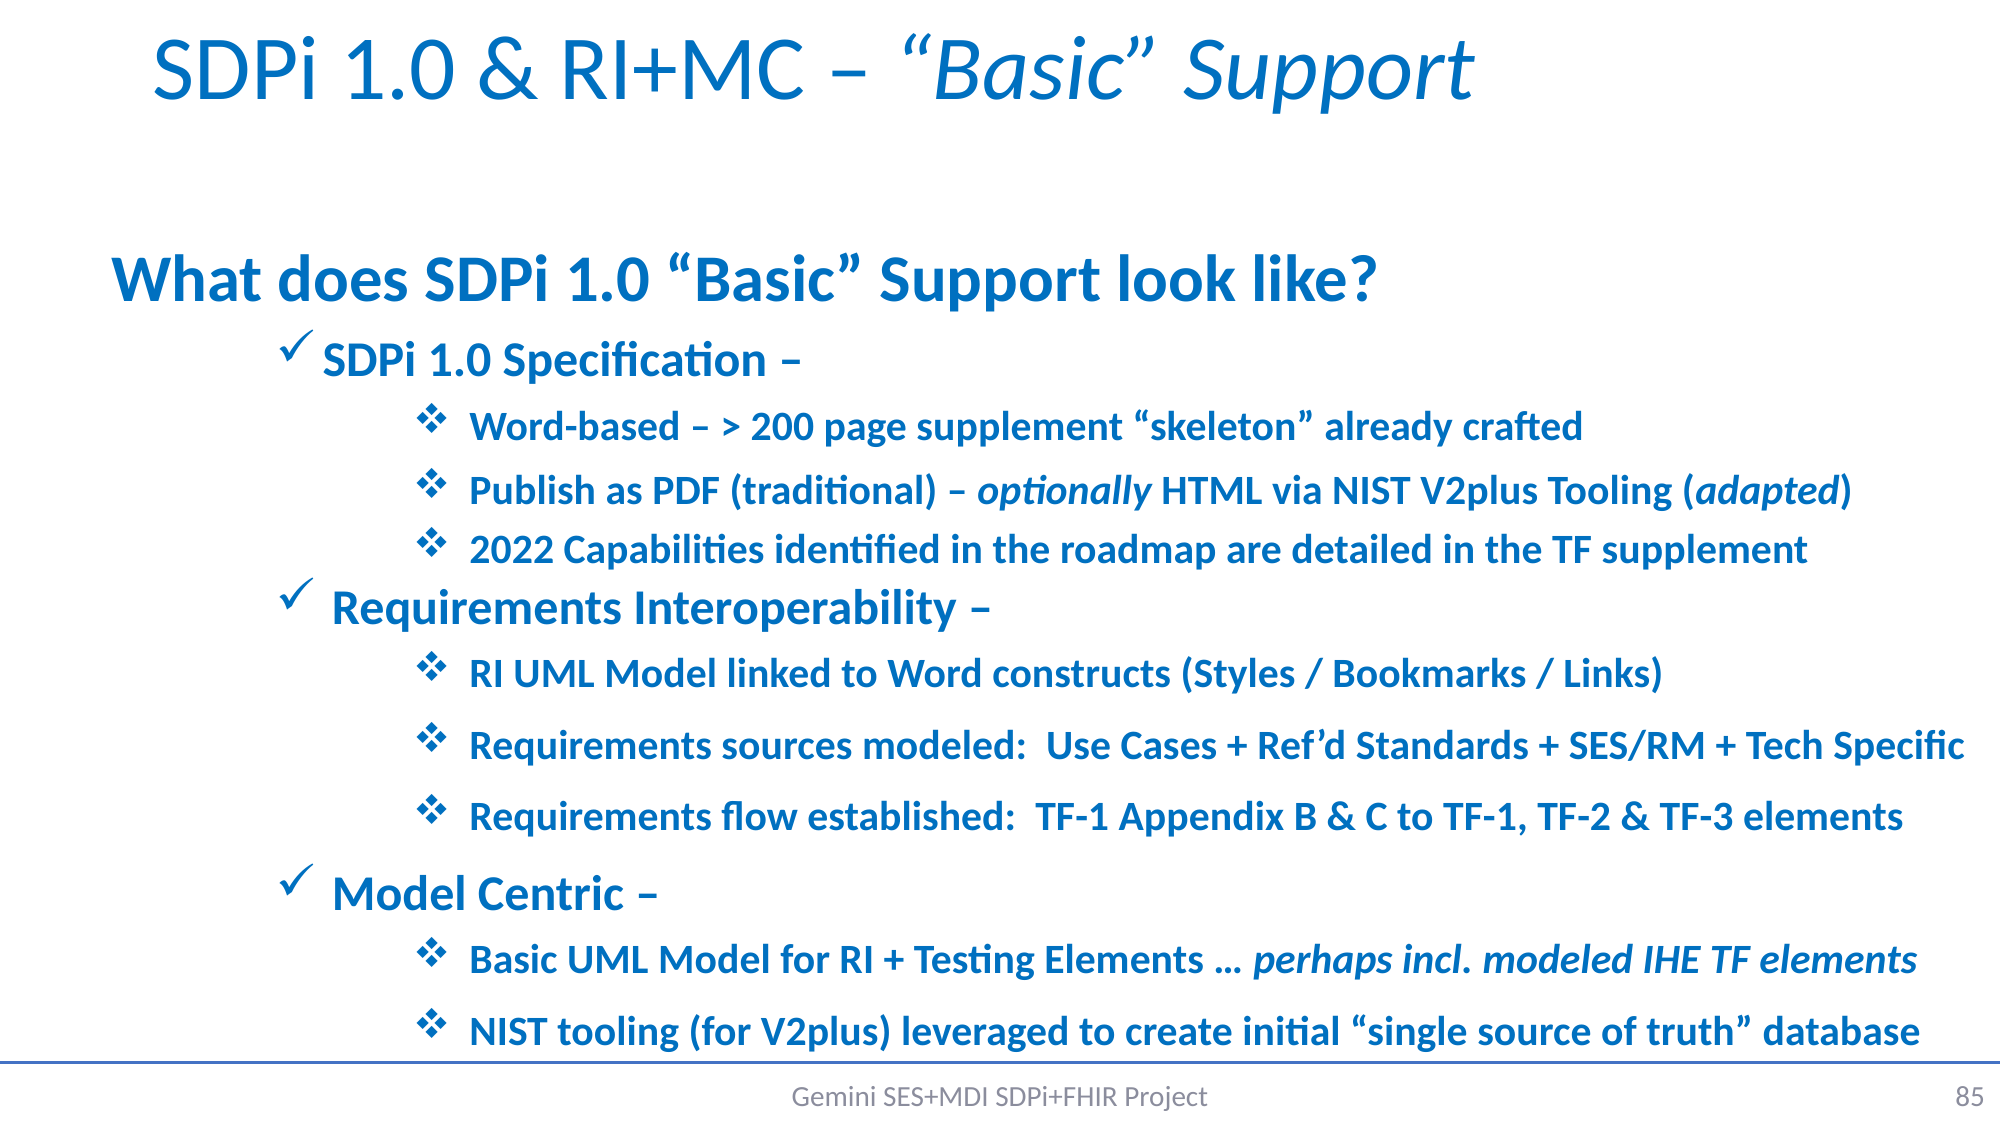

# SDPi 1.0 & RI+MC – “Basic” Support
What does SDPi 1.0 “Basic” Support look like?
SDPi 1.0 Specification –
Word-based – > 200 page supplement “skeleton” already crafted
Publish as PDF (traditional) – optionally HTML via NIST V2plus Tooling (adapted)
2022 Capabilities identified in the roadmap are detailed in the TF supplement
Requirements Interoperability –
RI UML Model linked to Word constructs (Styles / Bookmarks / Links)
Requirements sources modeled:  Use Cases + Ref’d Standards + SES/RM + Tech Specific
Requirements flow established:  TF-1 Appendix B & C to TF-1, TF-2 & TF-3 elements
Model Centric –
Basic UML Model for RI + Testing Elements … perhaps incl. modeled IHE TF elements
NIST tooling (for V2plus) leveraged to create initial “single source of truth” database
Gemini SES+MDI SDPi+FHIR Project
85